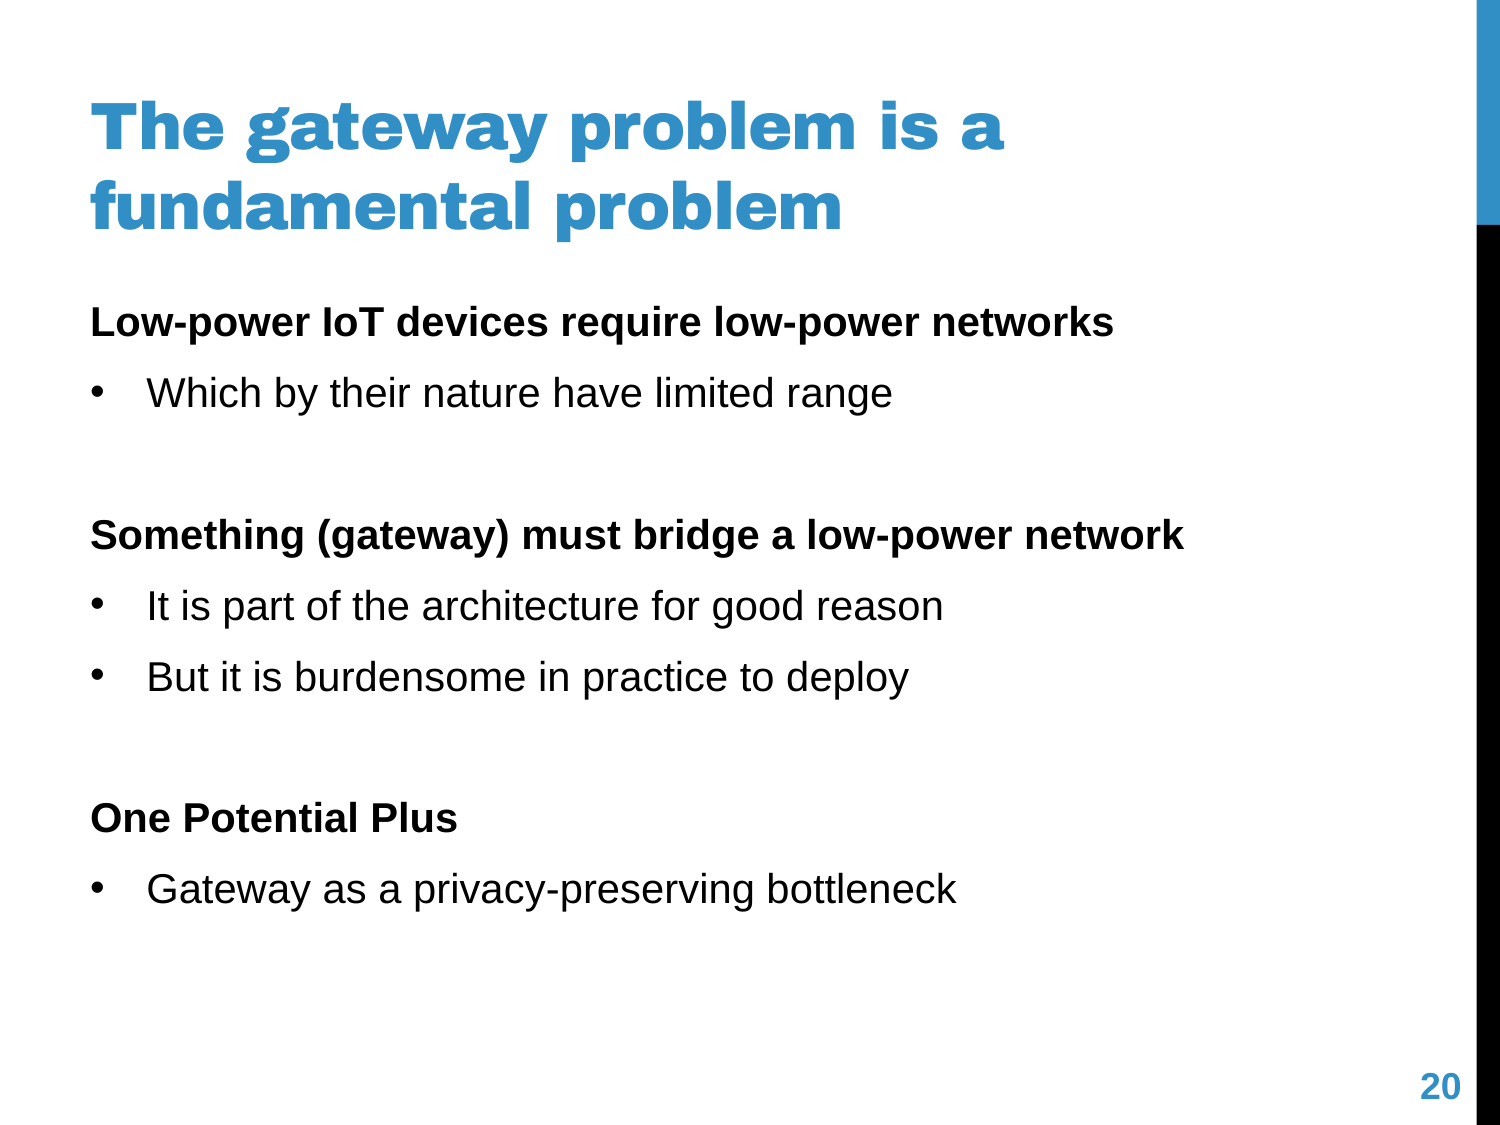

# The gateway problem is a fundamental problem
Low-power IoT devices require low-power networks
Which by their nature have limited range

Something (gateway) must bridge a low-power network
It is part of the architecture for good reason
But it is burdensome in practice to deploy

One Potential Plus
Gateway as a privacy-preserving bottleneck
20